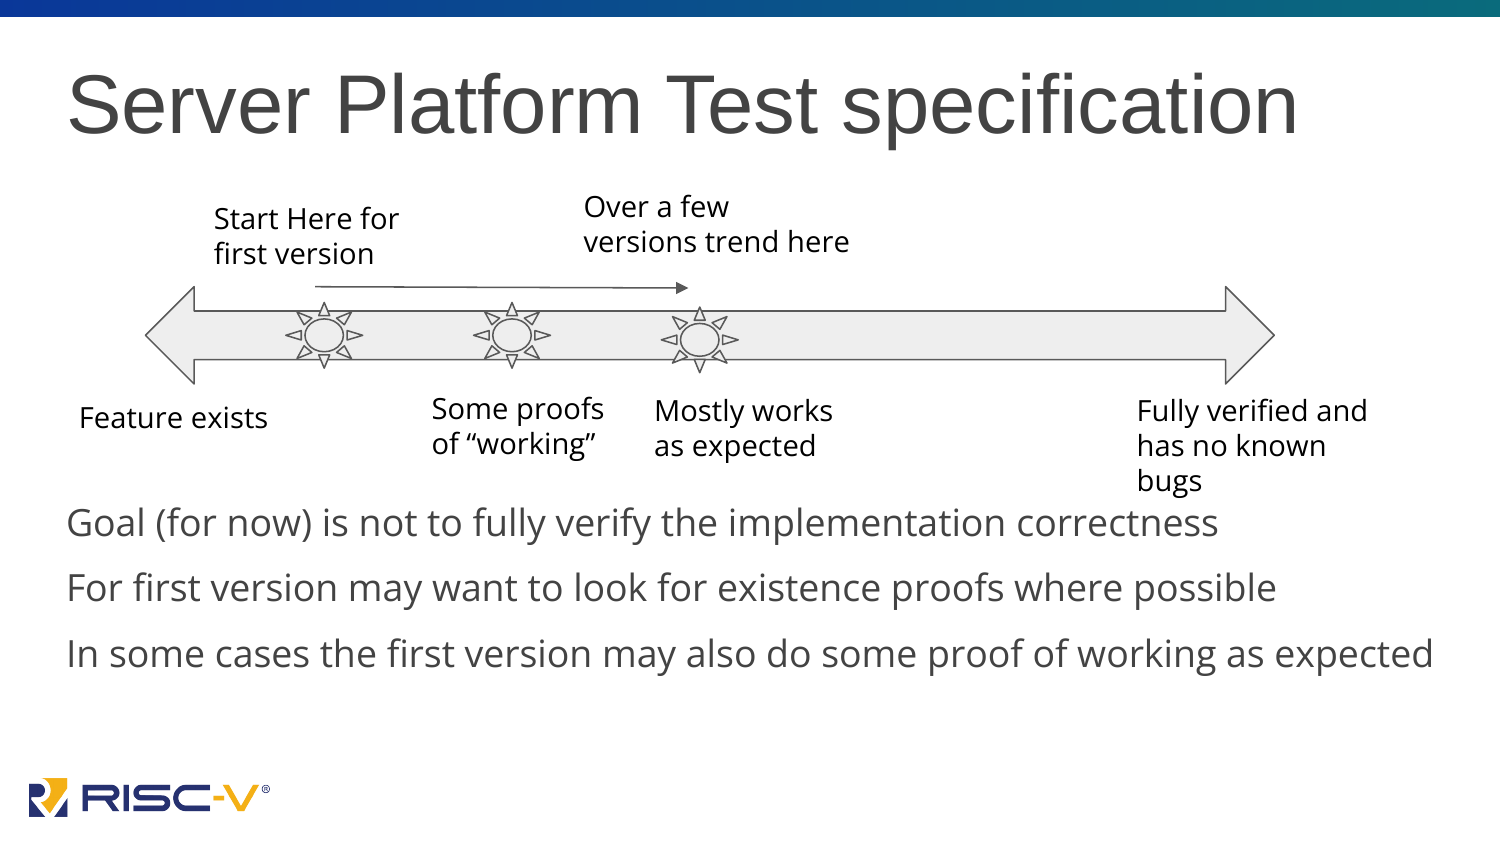

# Server Platform Test specification
Over a few versions trend here
Start Here for first version

Some proofs of “working”
Mostly works as expected
Fully verified and has no known bugs
Feature exists
Goal (for now) is not to fully verify the implementation correctness
For first version may want to look for existence proofs where possible
In some cases the first version may also do some proof of working as expected